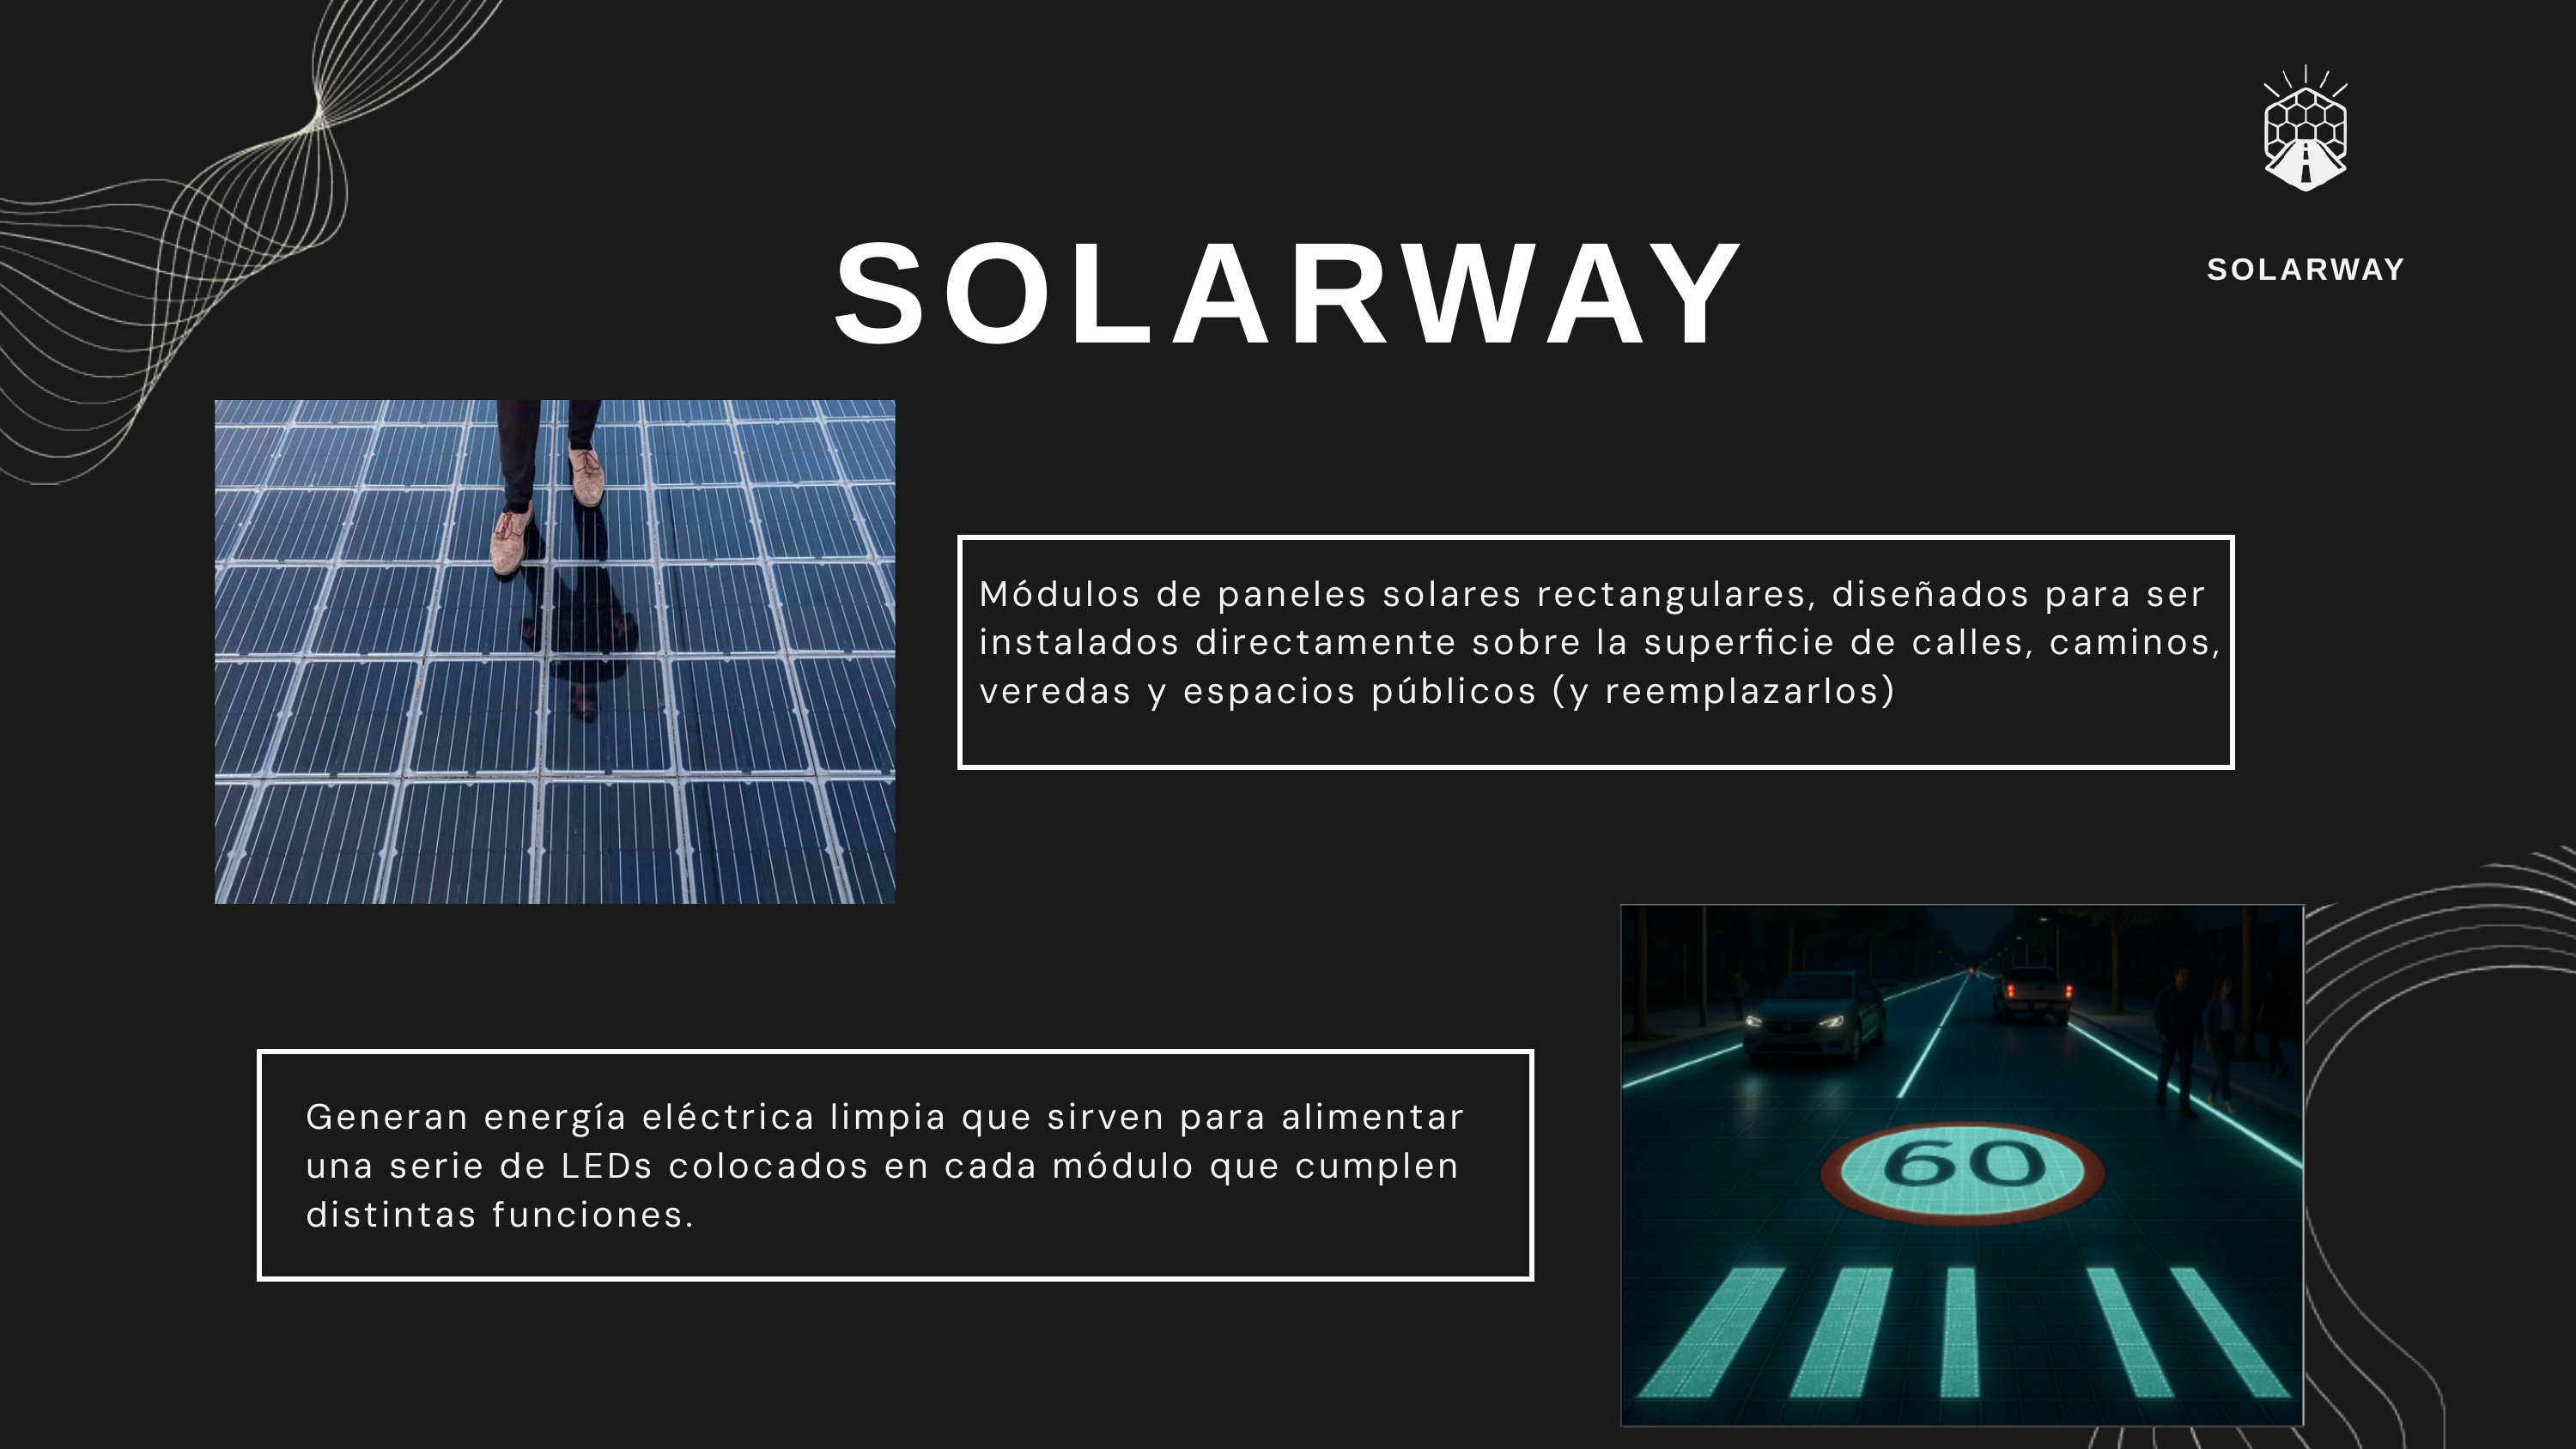

SOLARWAY
SOLARWAY

Módulos de paneles solares rectangulares, diseñados para ser instalados directamente sobre la superficie de calles, caminos, veredas y espacios públicos (y reemplazarlos)

Generan energía eléctrica limpia que sirven para alimentar una serie de LEDs colocados en cada módulo que cumplen distintas funciones.